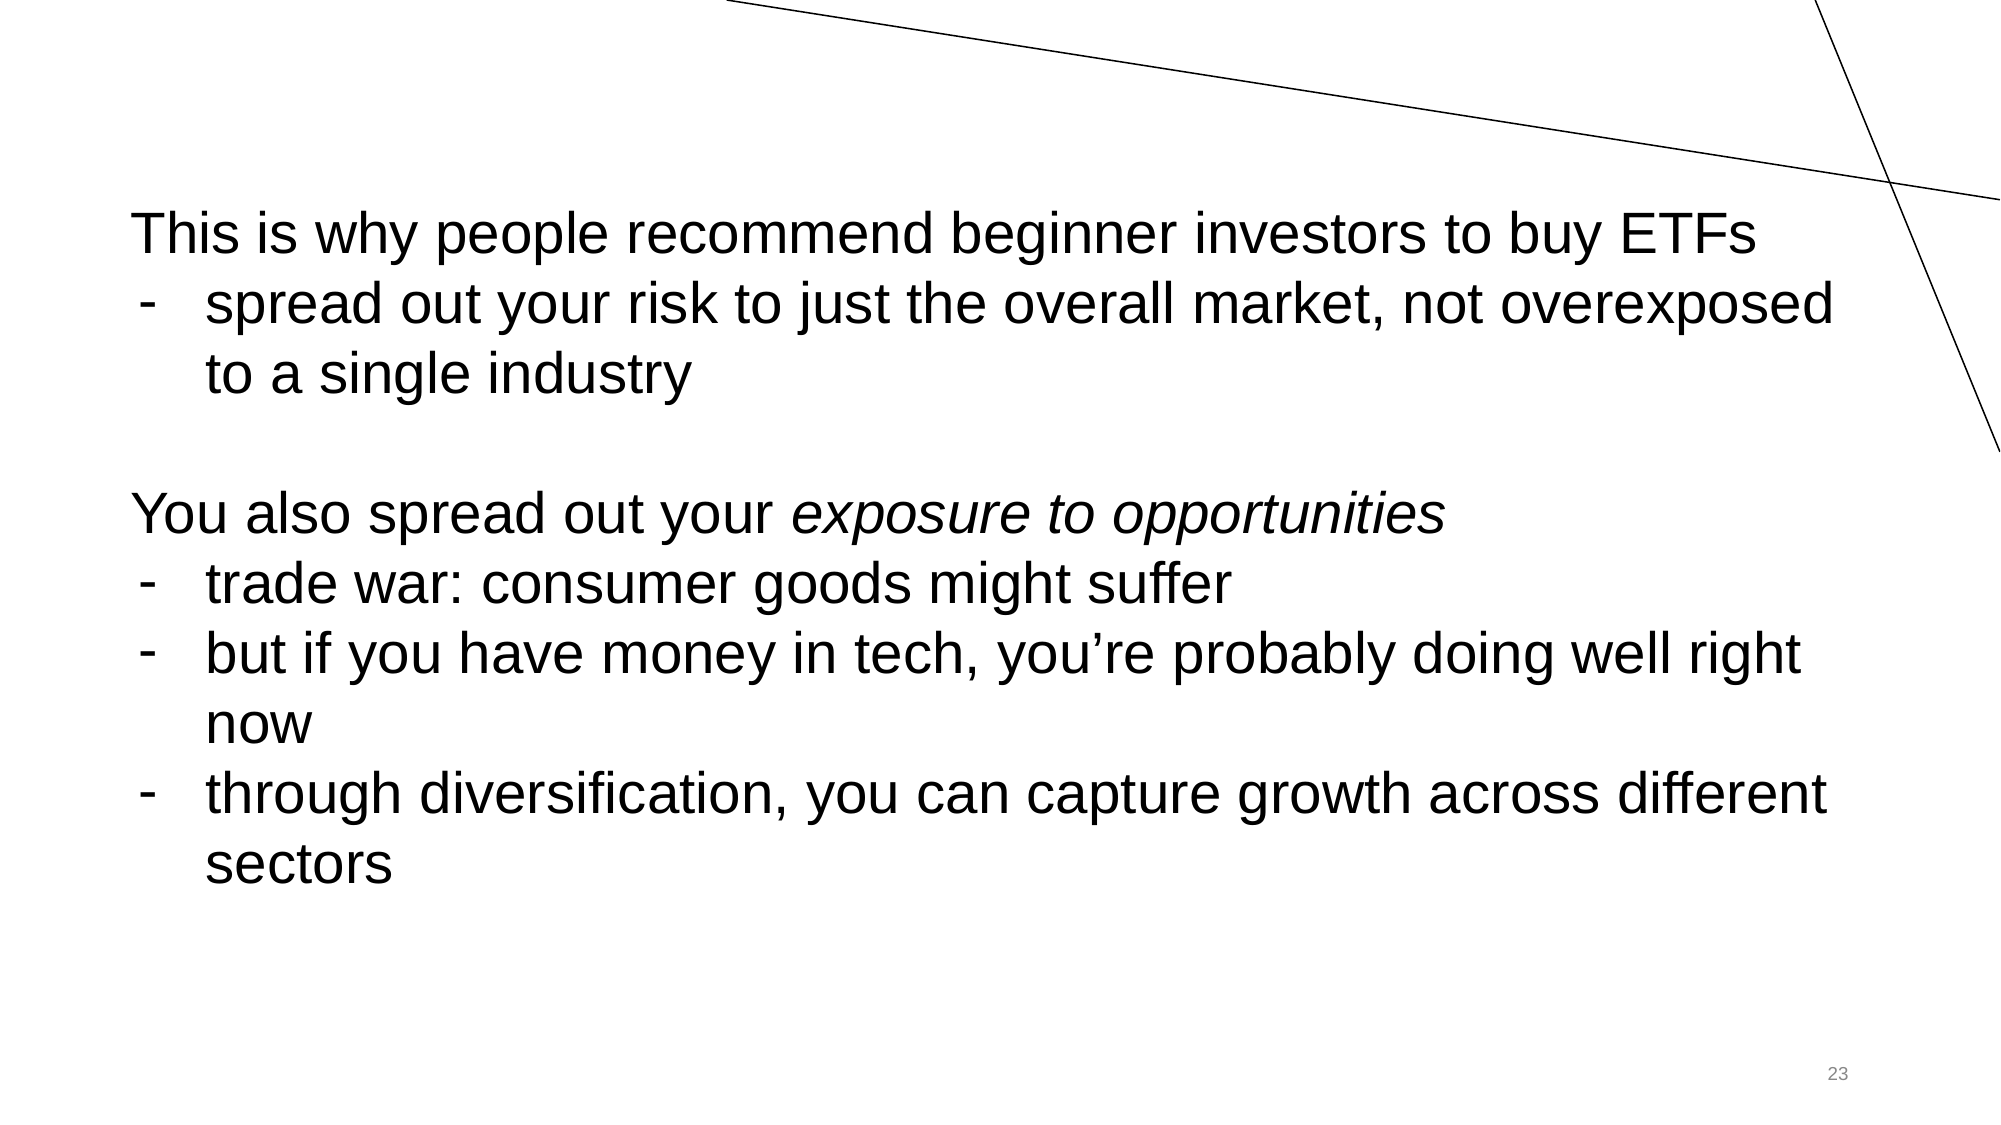

This is why people recommend beginner investors to buy ETFs
spread out your risk to just the overall market, not overexposed to a single industry

You also spread out your exposure to opportunities
trade war: consumer goods might suffer
but if you have money in tech, you’re probably doing well right now
through diversification, you can capture growth across different sectors
23